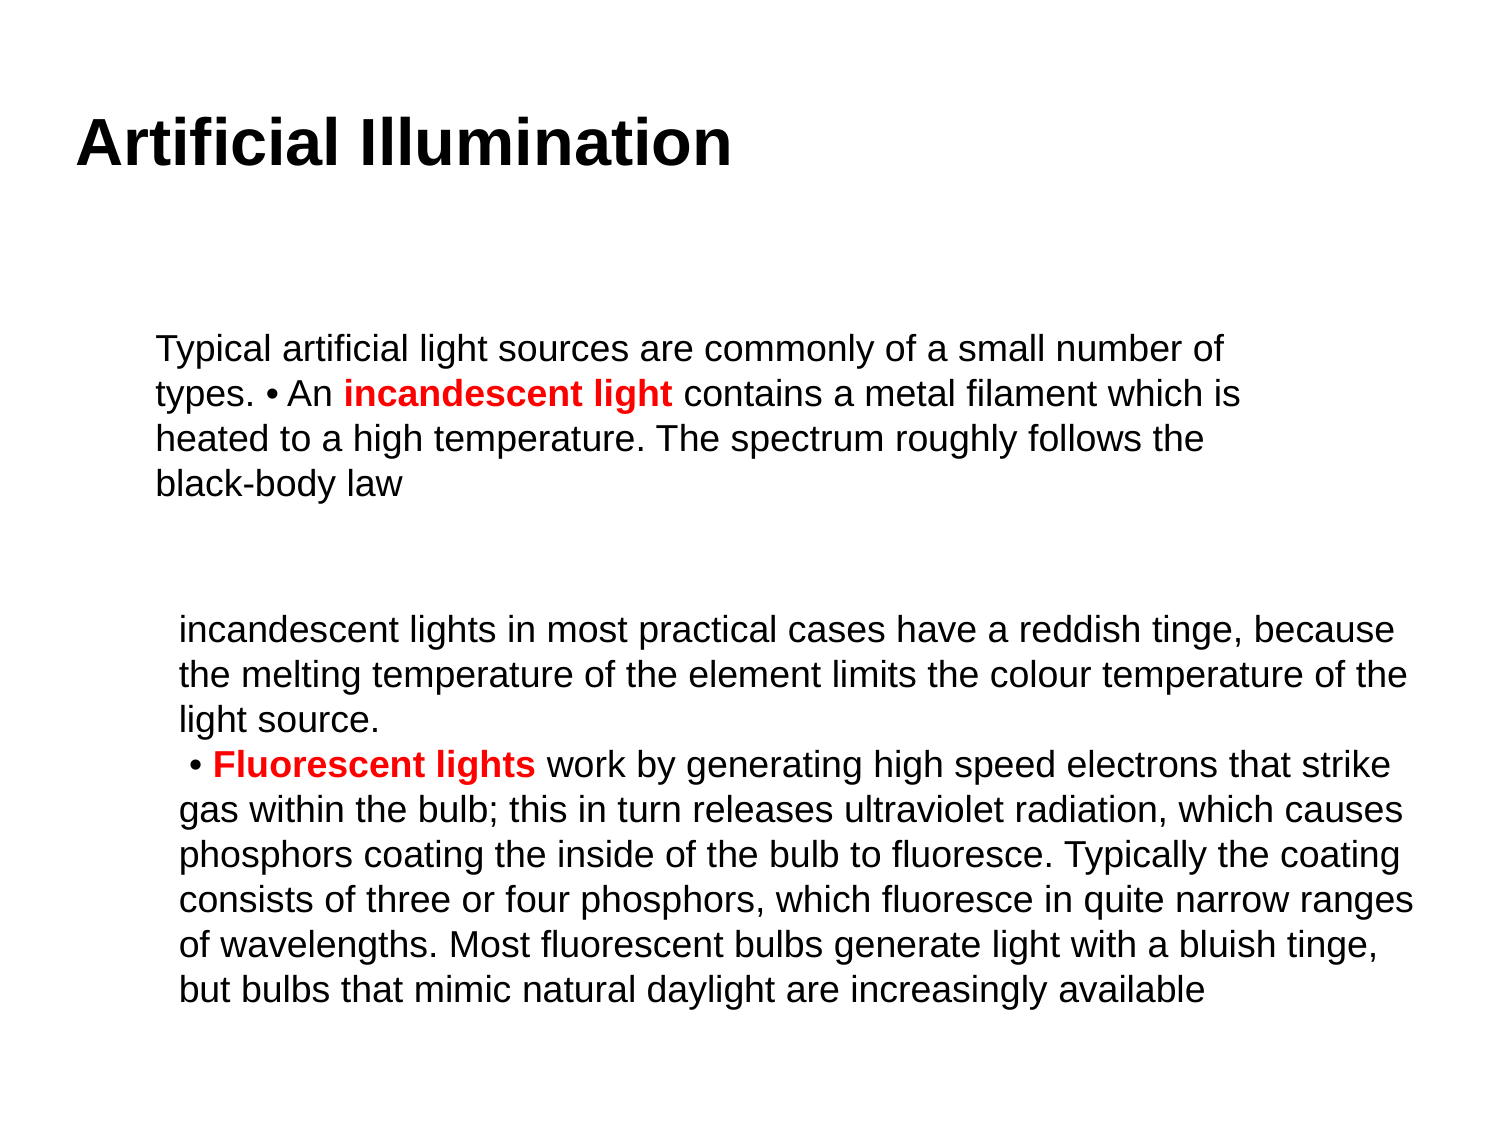

# Artificial Illumination
Typical artificial light sources are commonly of a small number of types. • An incandescent light contains a metal filament which is heated to a high temperature. The spectrum roughly follows the black-body law
incandescent lights in most practical cases have a reddish tinge, because the melting temperature of the element limits the colour temperature of the light source.
 • Fluorescent lights work by generating high speed electrons that strike gas within the bulb; this in turn releases ultraviolet radiation, which causes phosphors coating the inside of the bulb to fluoresce. Typically the coating consists of three or four phosphors, which fluoresce in quite narrow ranges of wavelengths. Most fluorescent bulbs generate light with a bluish tinge, but bulbs that mimic natural daylight are increasingly available